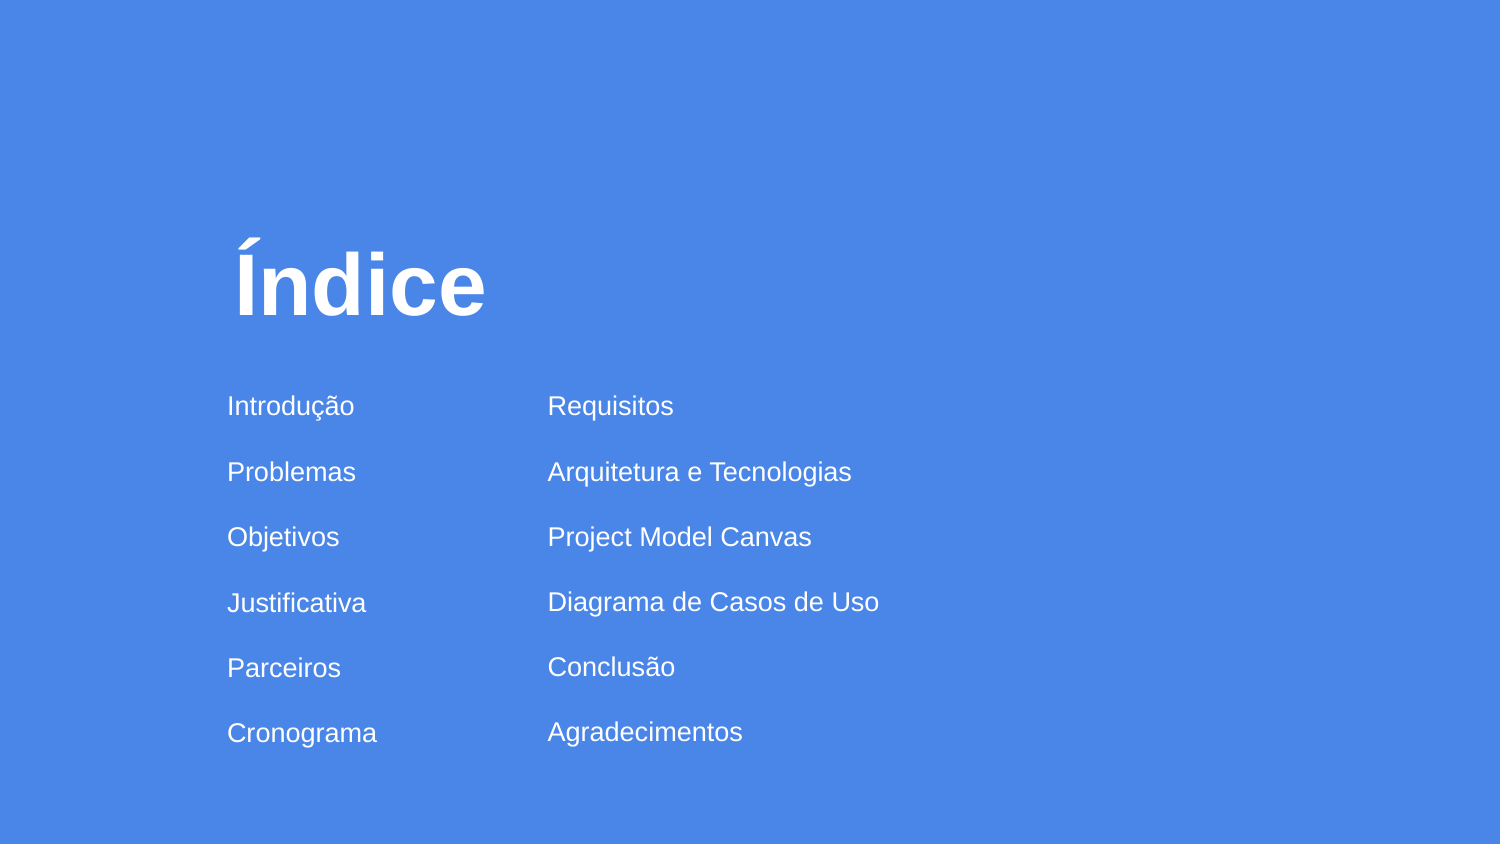

# Índice
Introdução
Problemas
Objetivos
Justificativa
Parceiros

Cronograma

Requisitos
Arquitetura e Tecnologias
Project Model Canvas
Diagrama de Casos de Uso

Conclusão

Agradecimentos